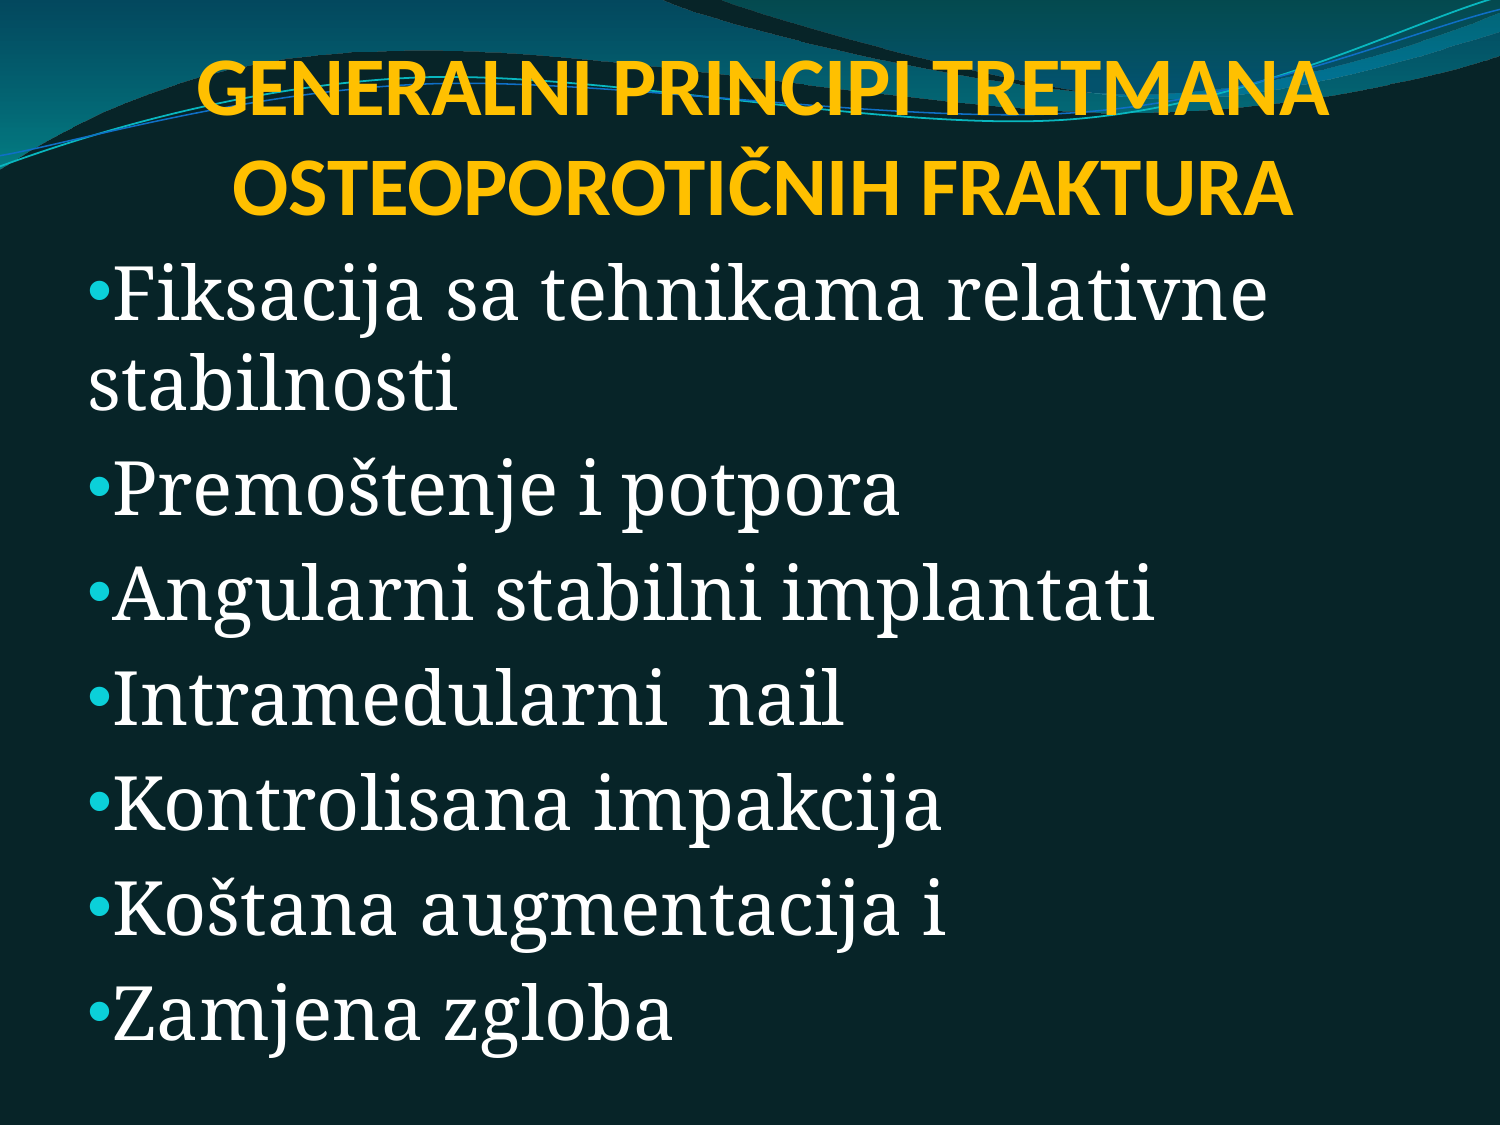

# GENERALNI PRINCIPI TRETMANA OSTEOPOROTIČNIH FRAKTURA
Fiksacija sa tehnikama relativne stabilnosti
Premoštenje i potpora
Angularni stabilni implantati
Intramedularni  nail
Kontrolisana impakcija
Koštana augmentacija i
Zamjena zgloba